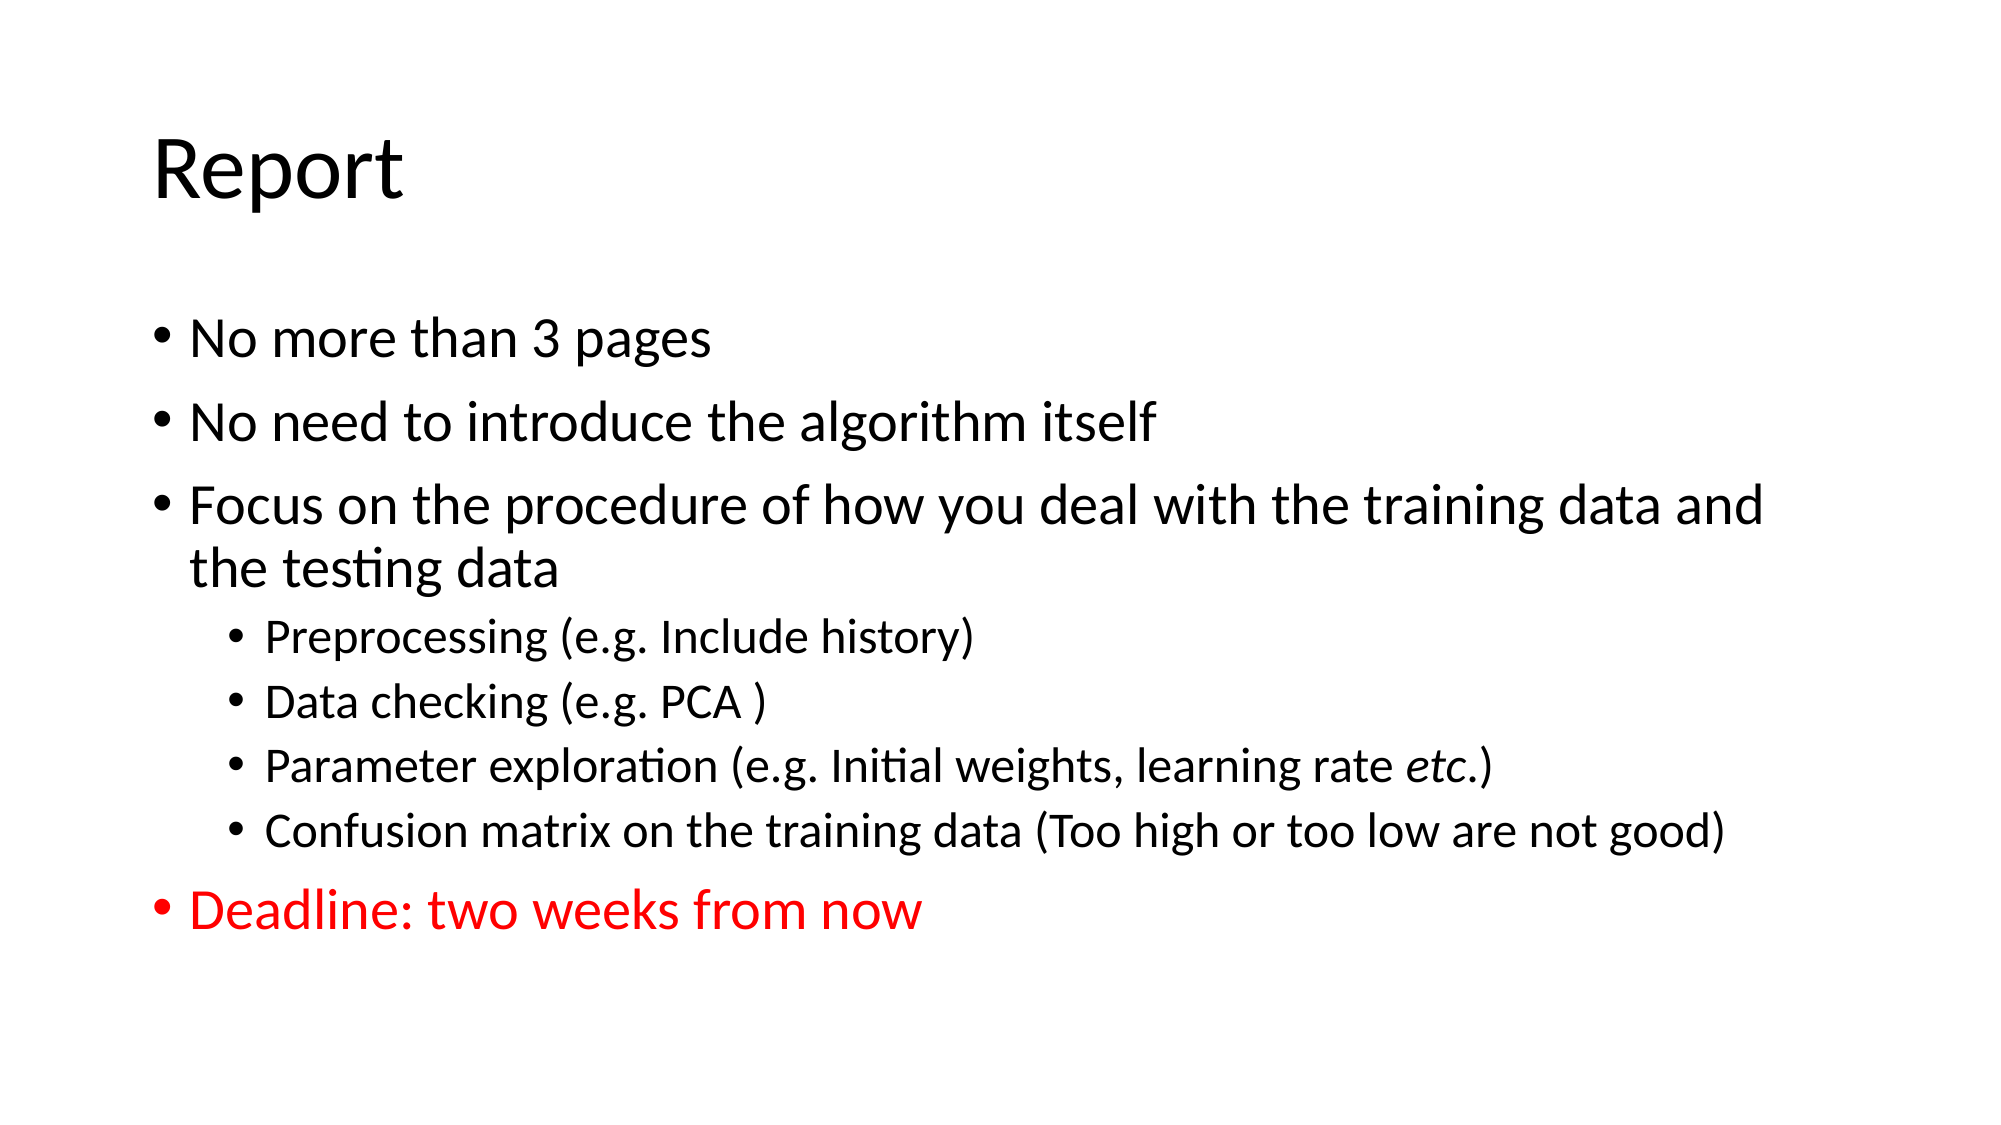

# Report
No more than 3 pages
No need to introduce the algorithm itself
Focus on the procedure of how you deal with the training data and the testing data
Preprocessing (e.g. Include history)
Data checking (e.g. PCA )
Parameter exploration (e.g. Initial weights, learning rate etc.)
Confusion matrix on the training data (Too high or too low are not good)
Deadline: two weeks from now